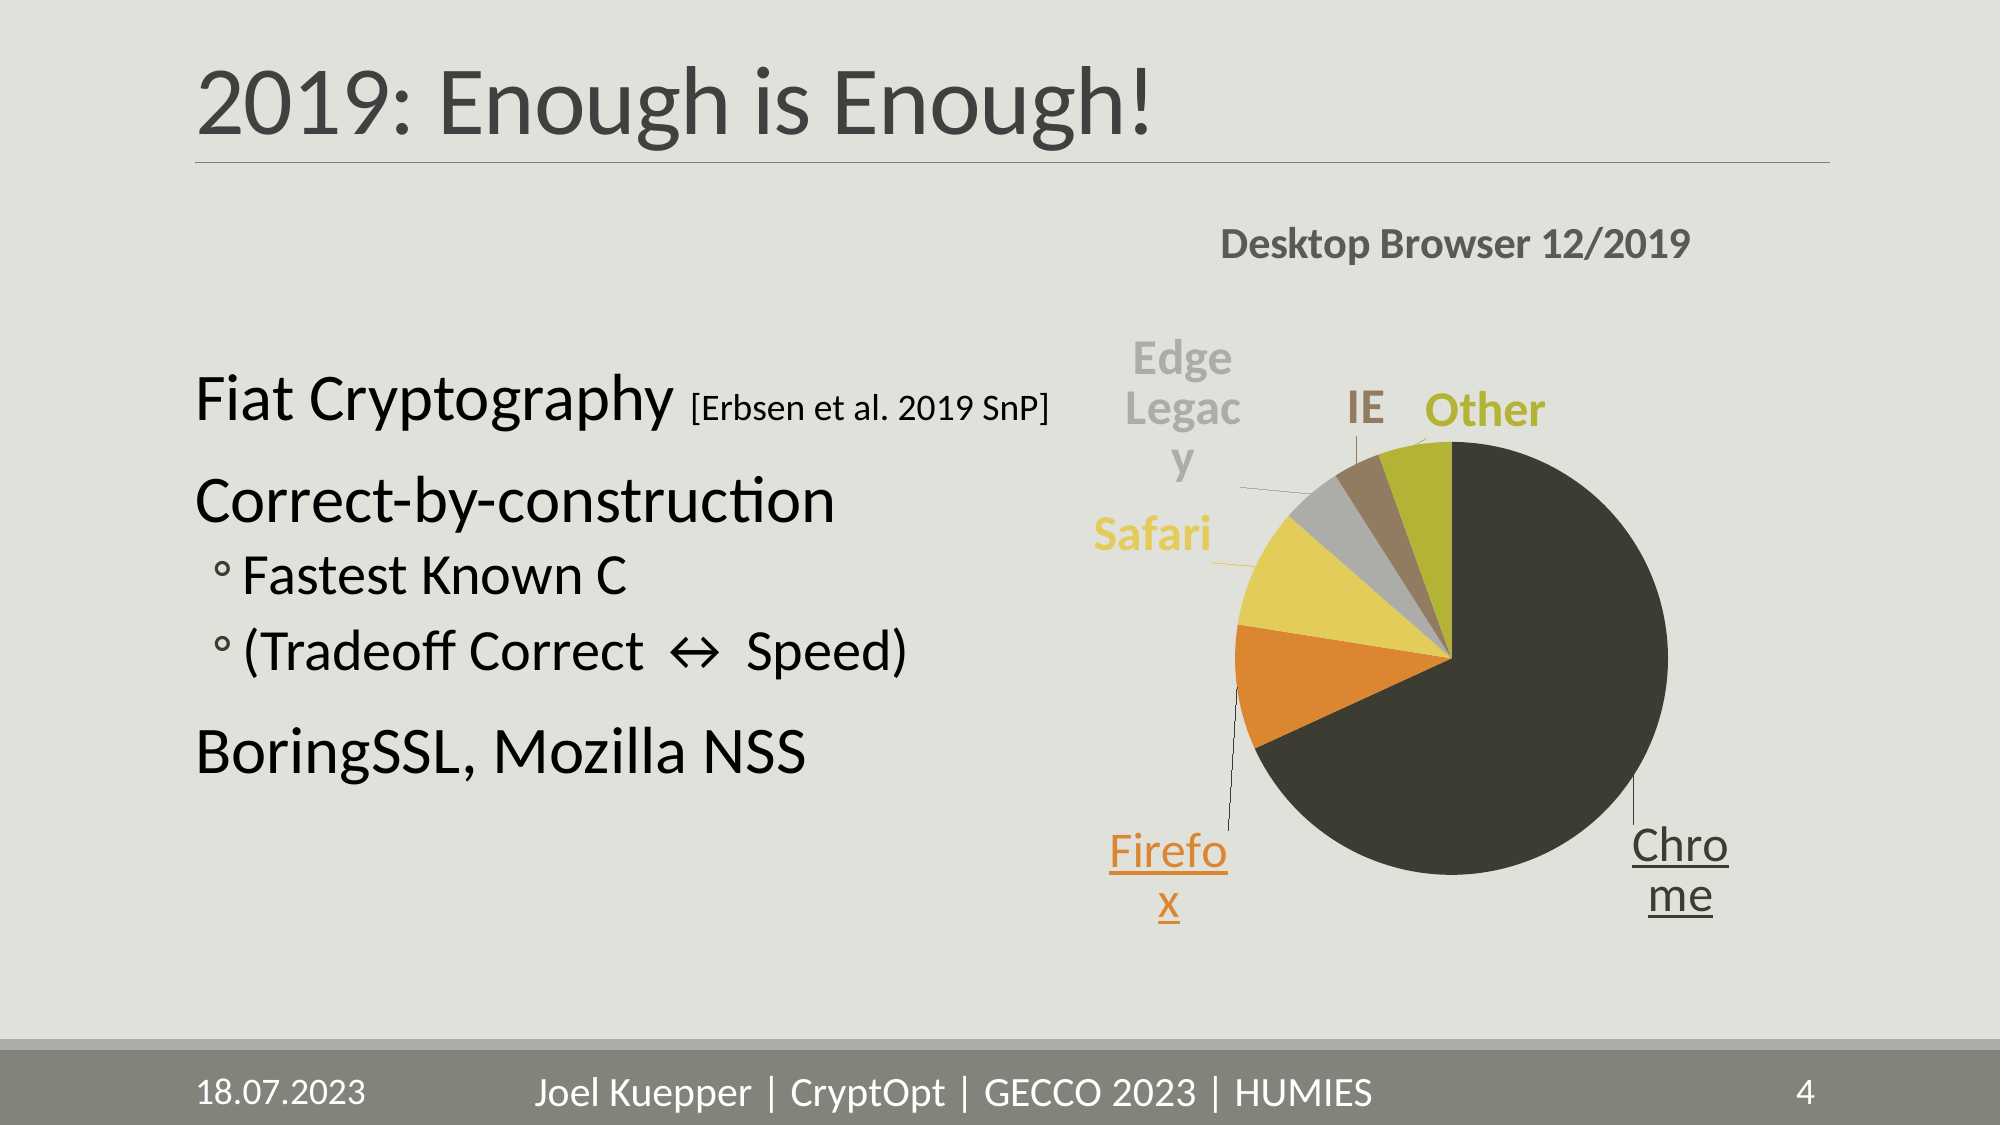

# 2019: Enough is Enough!
Fiat Cryptography [Erbsen et al. 2019 SnP]
Correct-by-construction
Fastest Known C
(Tradeoff Correct ↔ Speed)
BoringSSL, Mozilla NSS

### Chart:

| Category |  Desktop Browser 12/2019 |
|---|---|
| Chrome | 68.84 |
| Firefox | 9.44 |
| Safari | 9.03 |
| Edge Legacy | 4.6 |
| IE | 3.56 |
| Other | 5.53 |
18.07.2023
Joel Kuepper | CryptOpt | GECCO 2023 | HUMIES
4